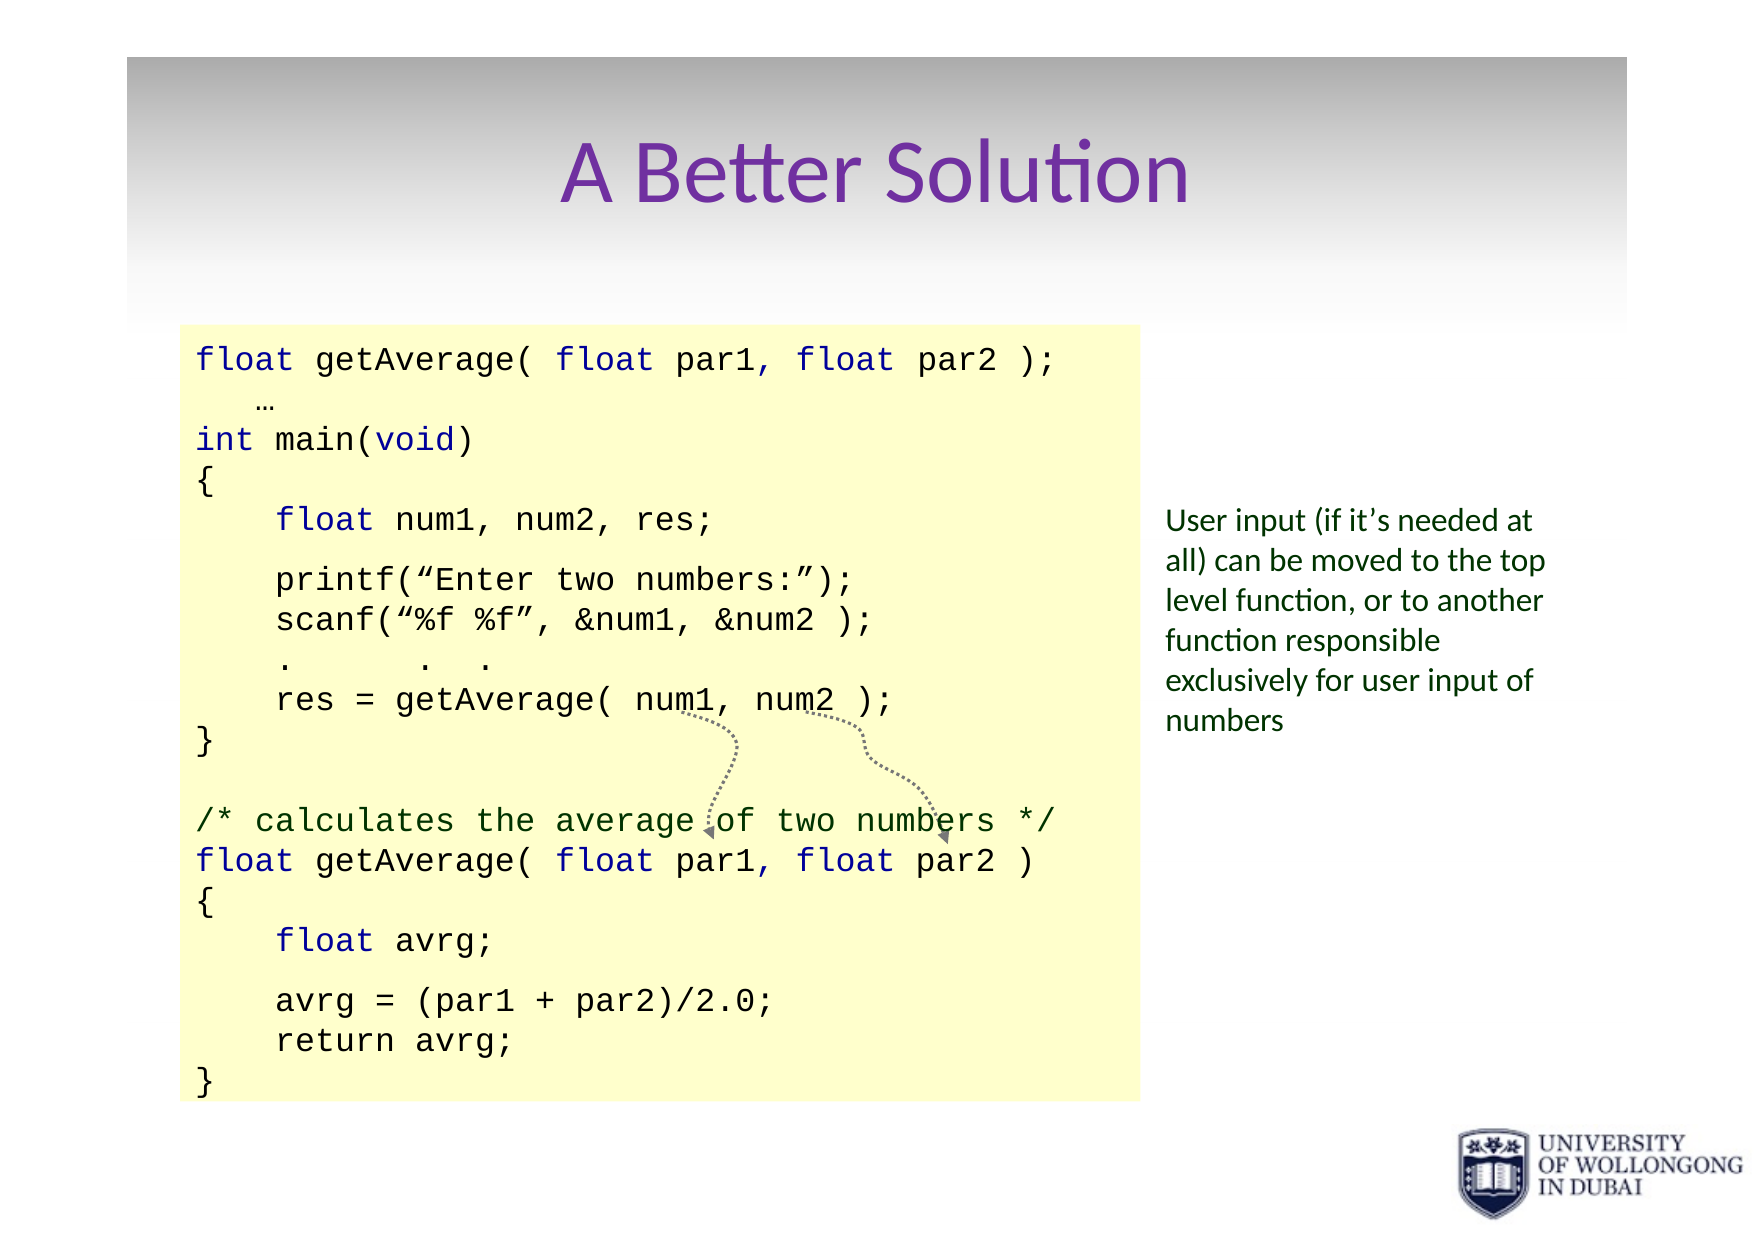

# A Better Solution

float getAverage( float par1, float
…
par2 );
int main(void)
{
float num1, num2, res;
printf(“Enter two numbers:”); scanf(“%f %f”, &num1, &num2 );
.	.	.
res = getAverage( num1, num2 );
}
User input (if it’s needed at all) can be moved to the top level function, or to another function responsible exclusively for user input of numbers

/* calculates the average of two numbers */ float getAverage( float par1, float par2 )
{
float avrg;
avrg = (par1 + par2)/2.0; return avrg;
}